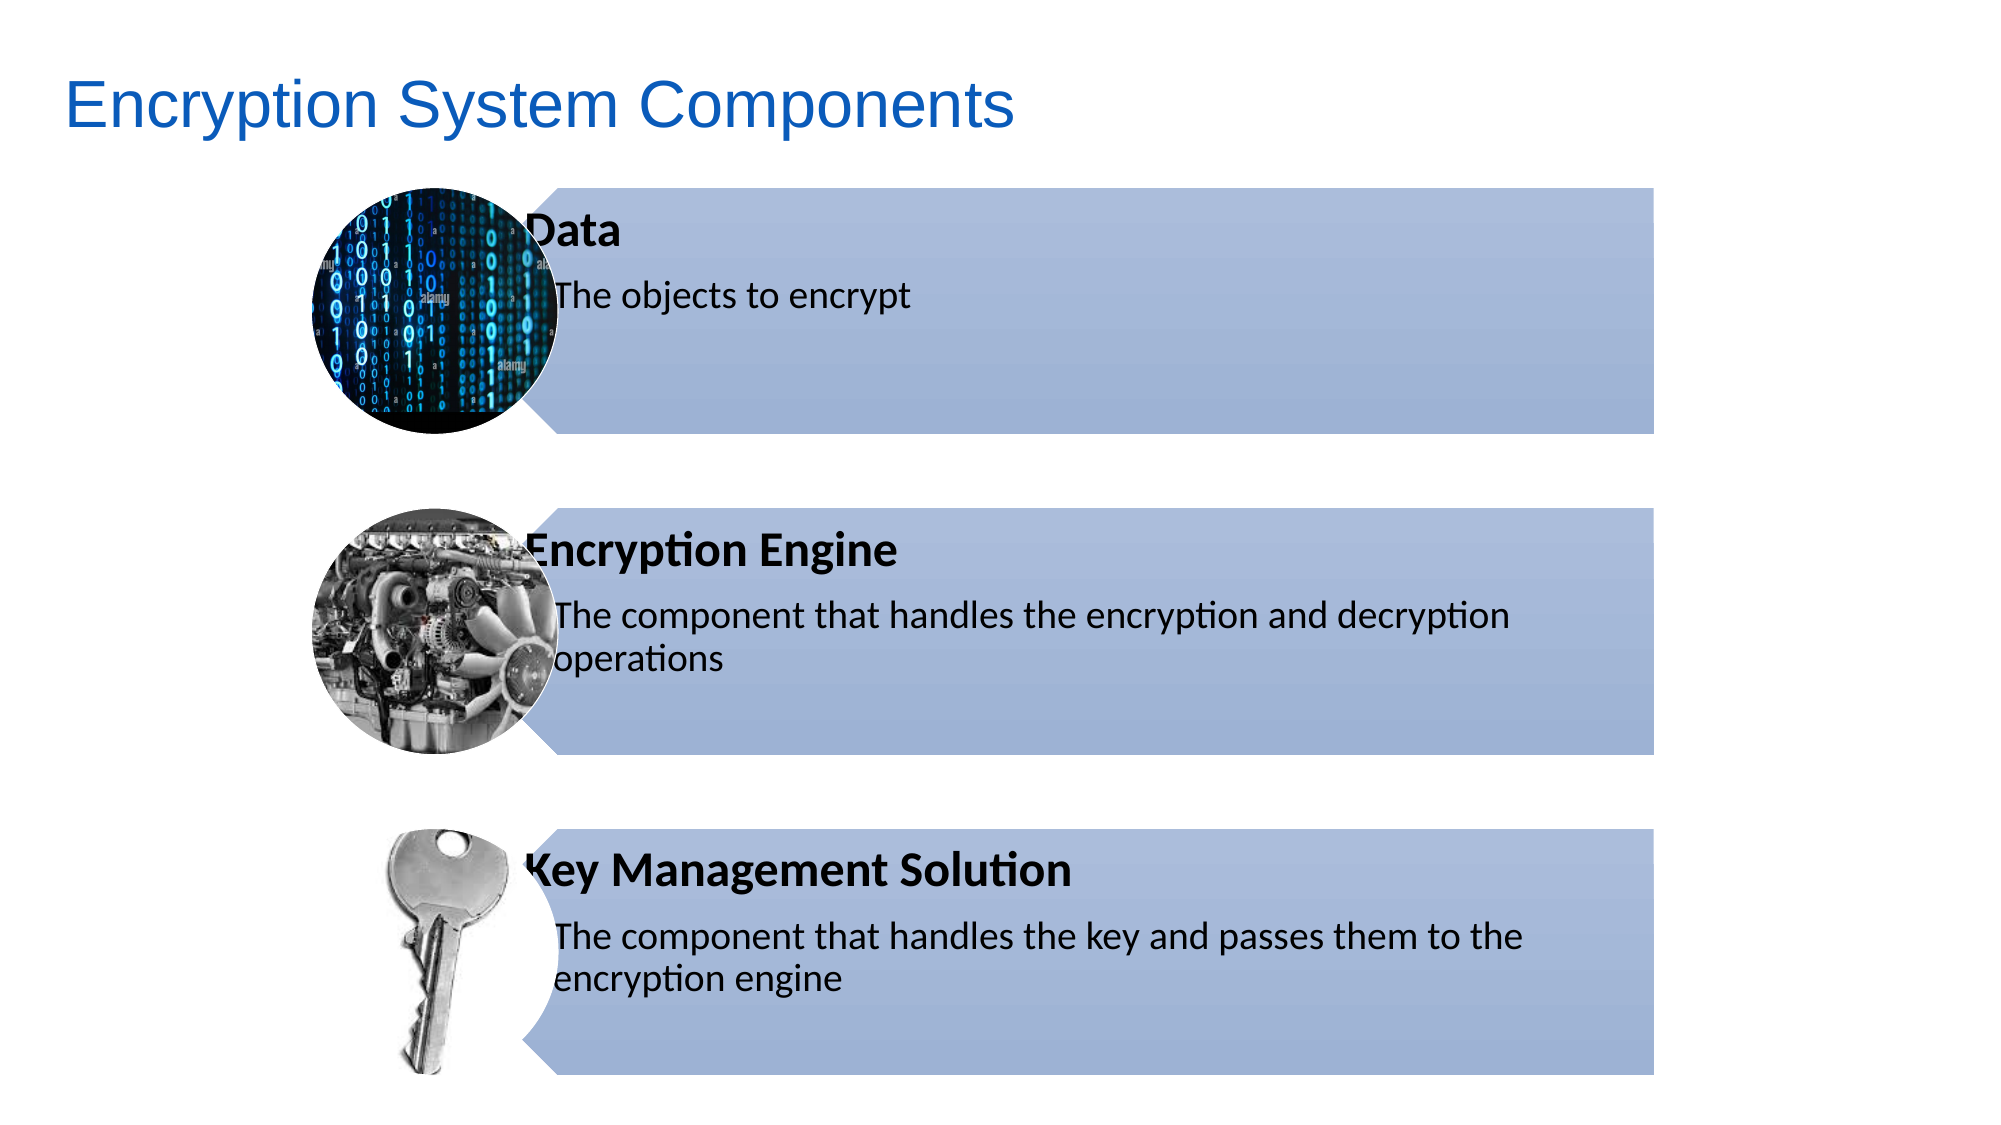

# Encryption System Components
Data
The objects to encrypt
Encryption Engine
The component that handles the encryption and decryption operations
Key Management Solution
The component that handles the key and passes them to the encryption engine